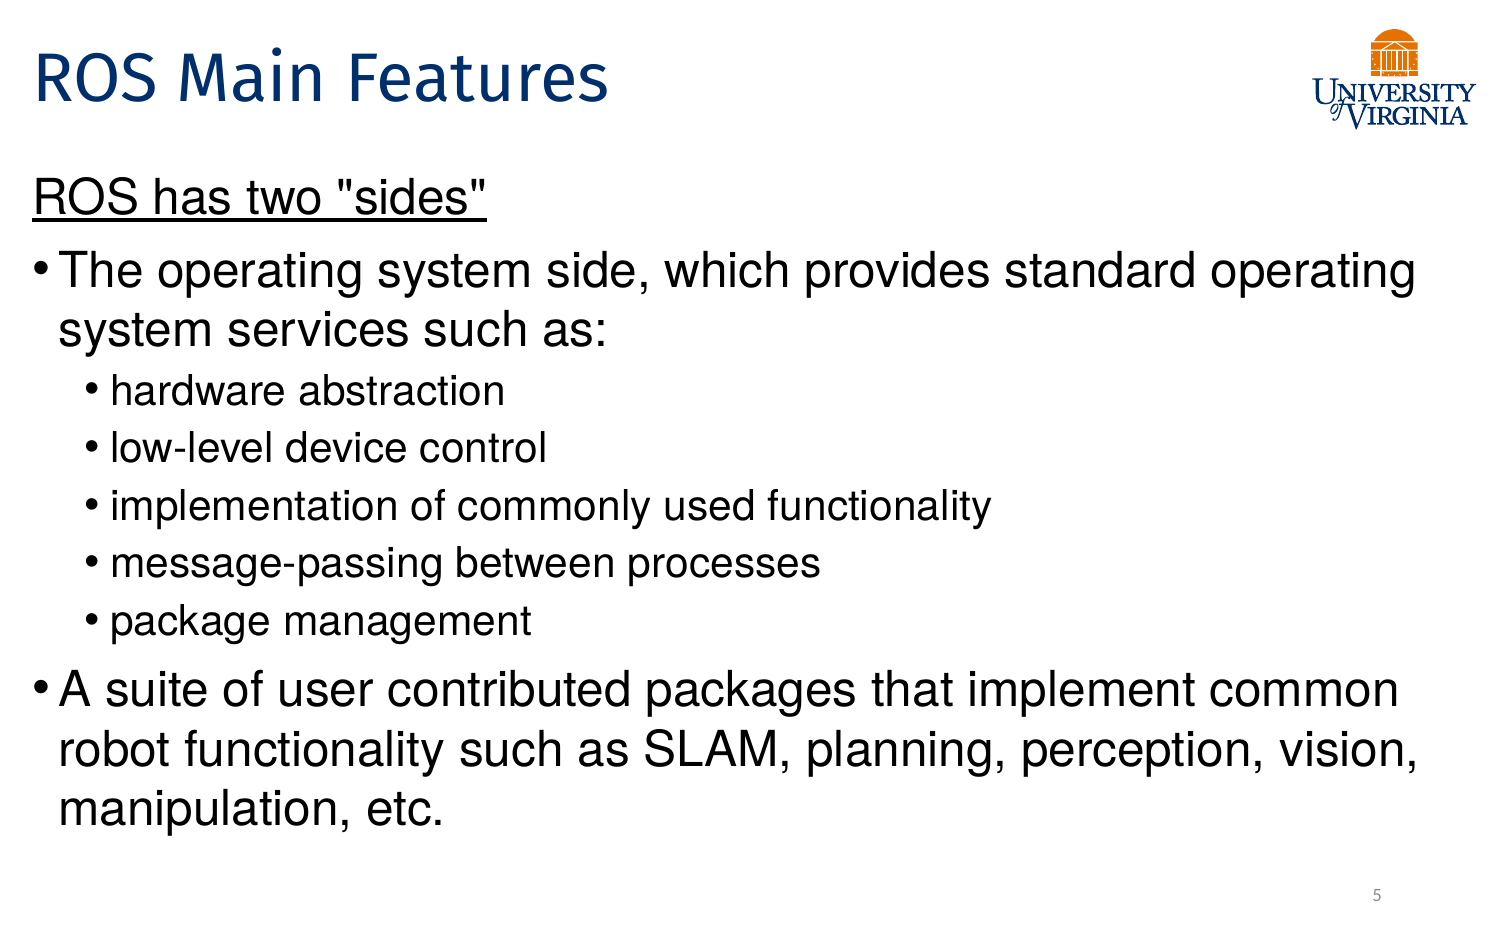

# ROS Main Features
ROS has two "sides"
The operating system side, which provides standard operating system services such as:
hardware abstraction
low-level device control
implementation of commonly used functionality
message-passing between processes
package management
A suite of user contributed packages that implement common robot functionality such as SLAM, planning, perception, vision, manipulation, etc.

5